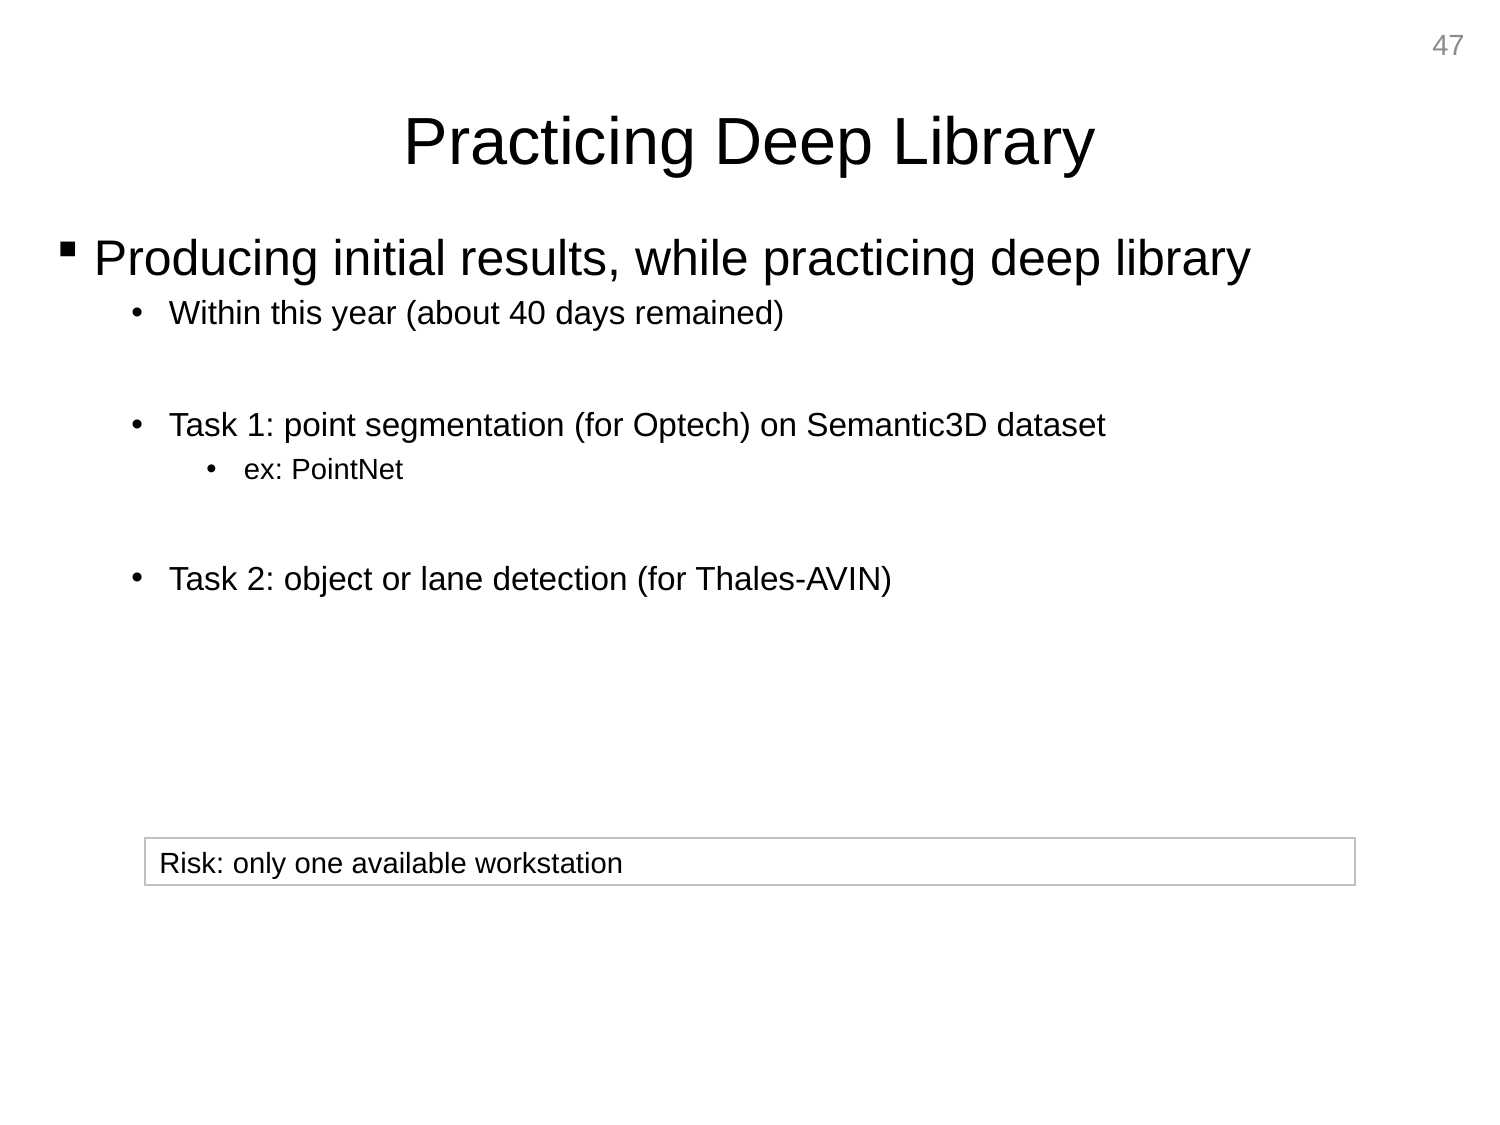

47
# Practicing Deep Library
Producing initial results, while practicing deep library
Within this year (about 40 days remained)

Task 1: point segmentation (for Optech) on Semantic3D dataset
ex: PointNet

Task 2: object or lane detection (for Thales-AVIN)

Risk: only one available workstation